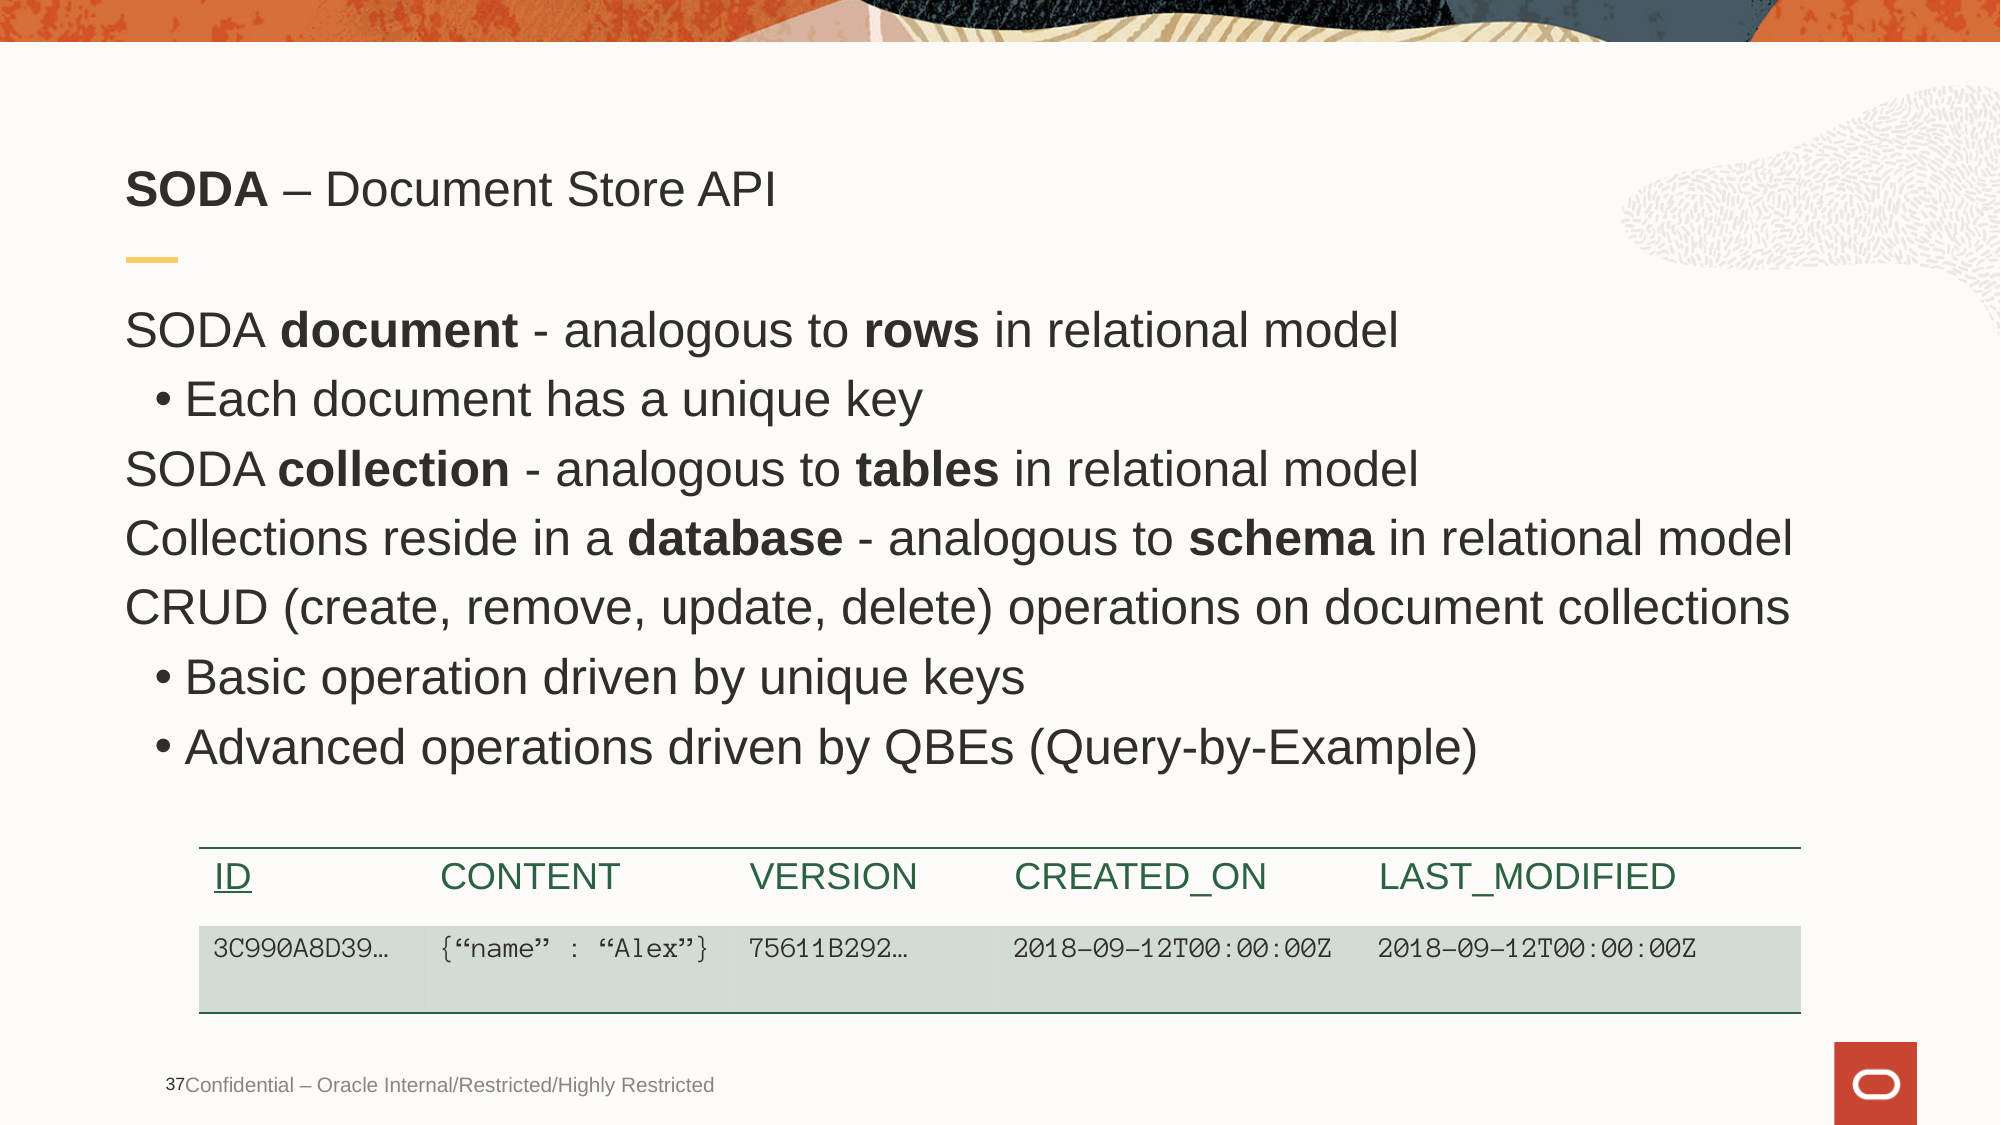

# SODA – Document Store API
SODA document - analogous to rows in relational model
Each document has a unique key
SODA collection - analogous to tables in relational model
Collections reside in a database - analogous to schema in relational model
CRUD (create, remove, update, delete) operations on document collections
Basic operation driven by unique keys
Advanced operations driven by QBEs (Query-by-Example)
| ID | CONTENT | VERSION | CREATED\_ON | LAST\_MODIFIED |
| --- | --- | --- | --- | --- |
| 3C990A8D39… | {“name” : “Alex”} | 75611B292… | 2018-09-12T00:00:00Z | 2018-09-12T00:00:00Z |
37
Confidential – Oracle Internal/Restricted/Highly Restricted